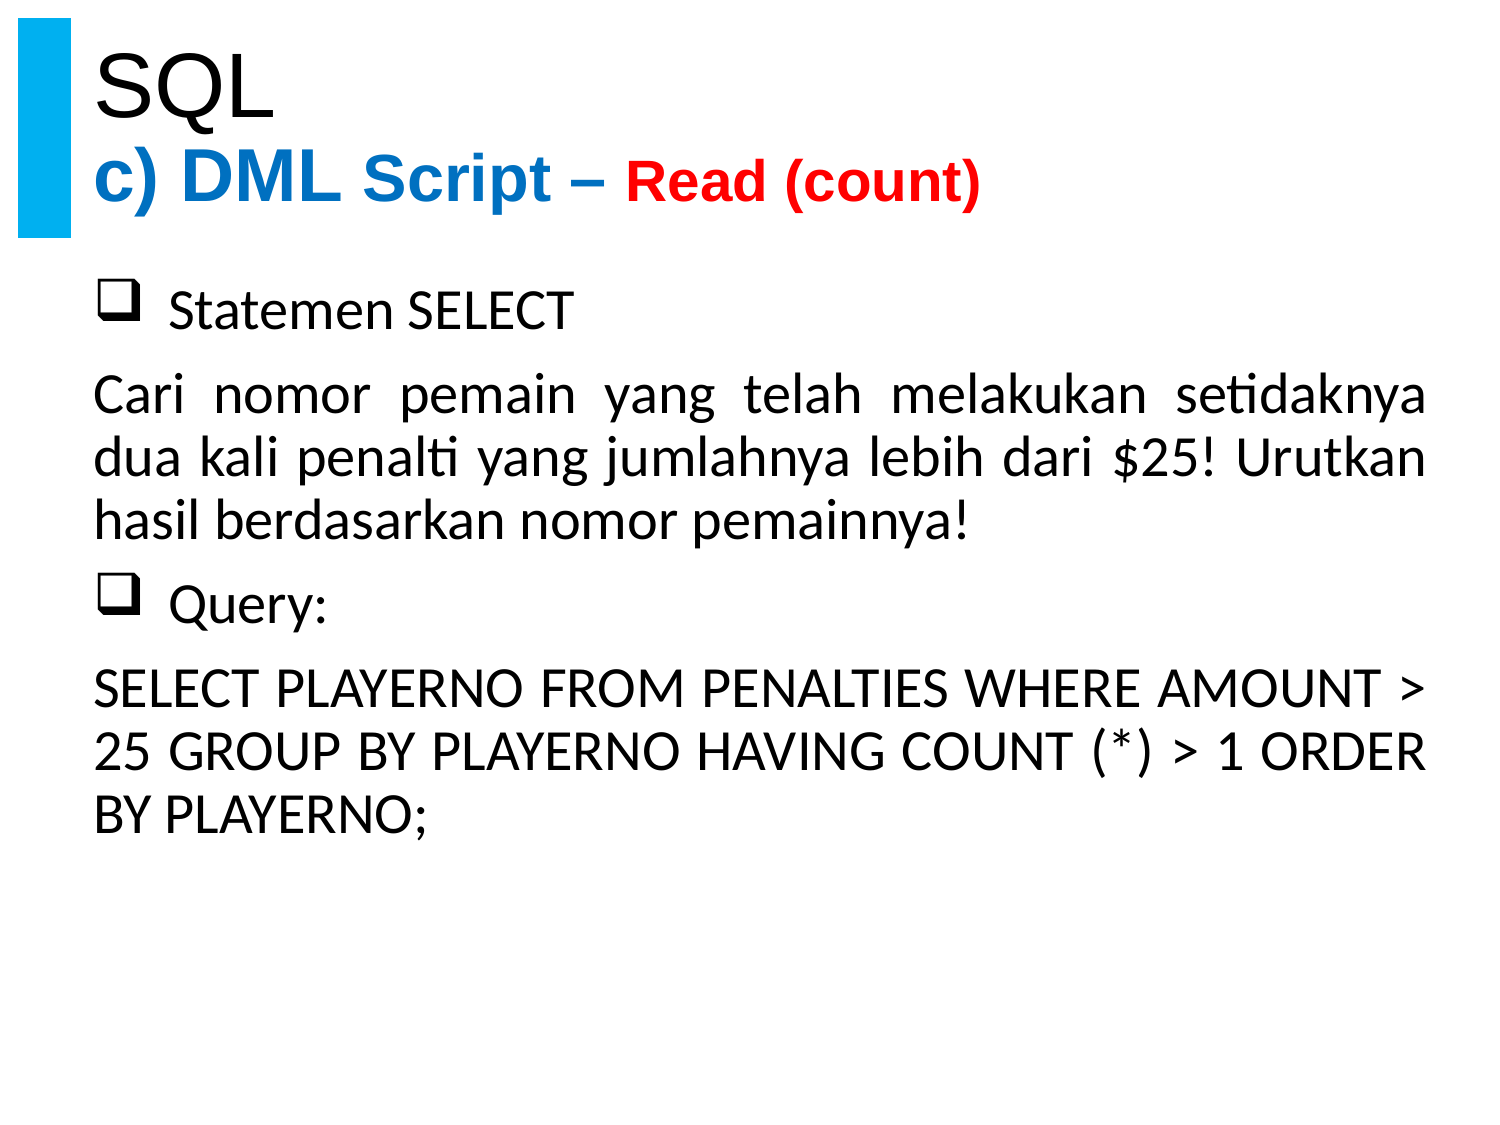

# SQL c) DML Script – Read (count)
Statemen SELECT
Cari nomor pemain yang telah melakukan setidaknya dua kali penalti yang jumlahnya lebih dari $25! Urutkan hasil berdasarkan nomor pemainnya!
Query:
SELECT PLAYERNO FROM PENALTIES WHERE AMOUNT > 25 GROUP BY PLAYERNO HAVING COUNT (*) > 1 ORDER BY PLAYERNO;